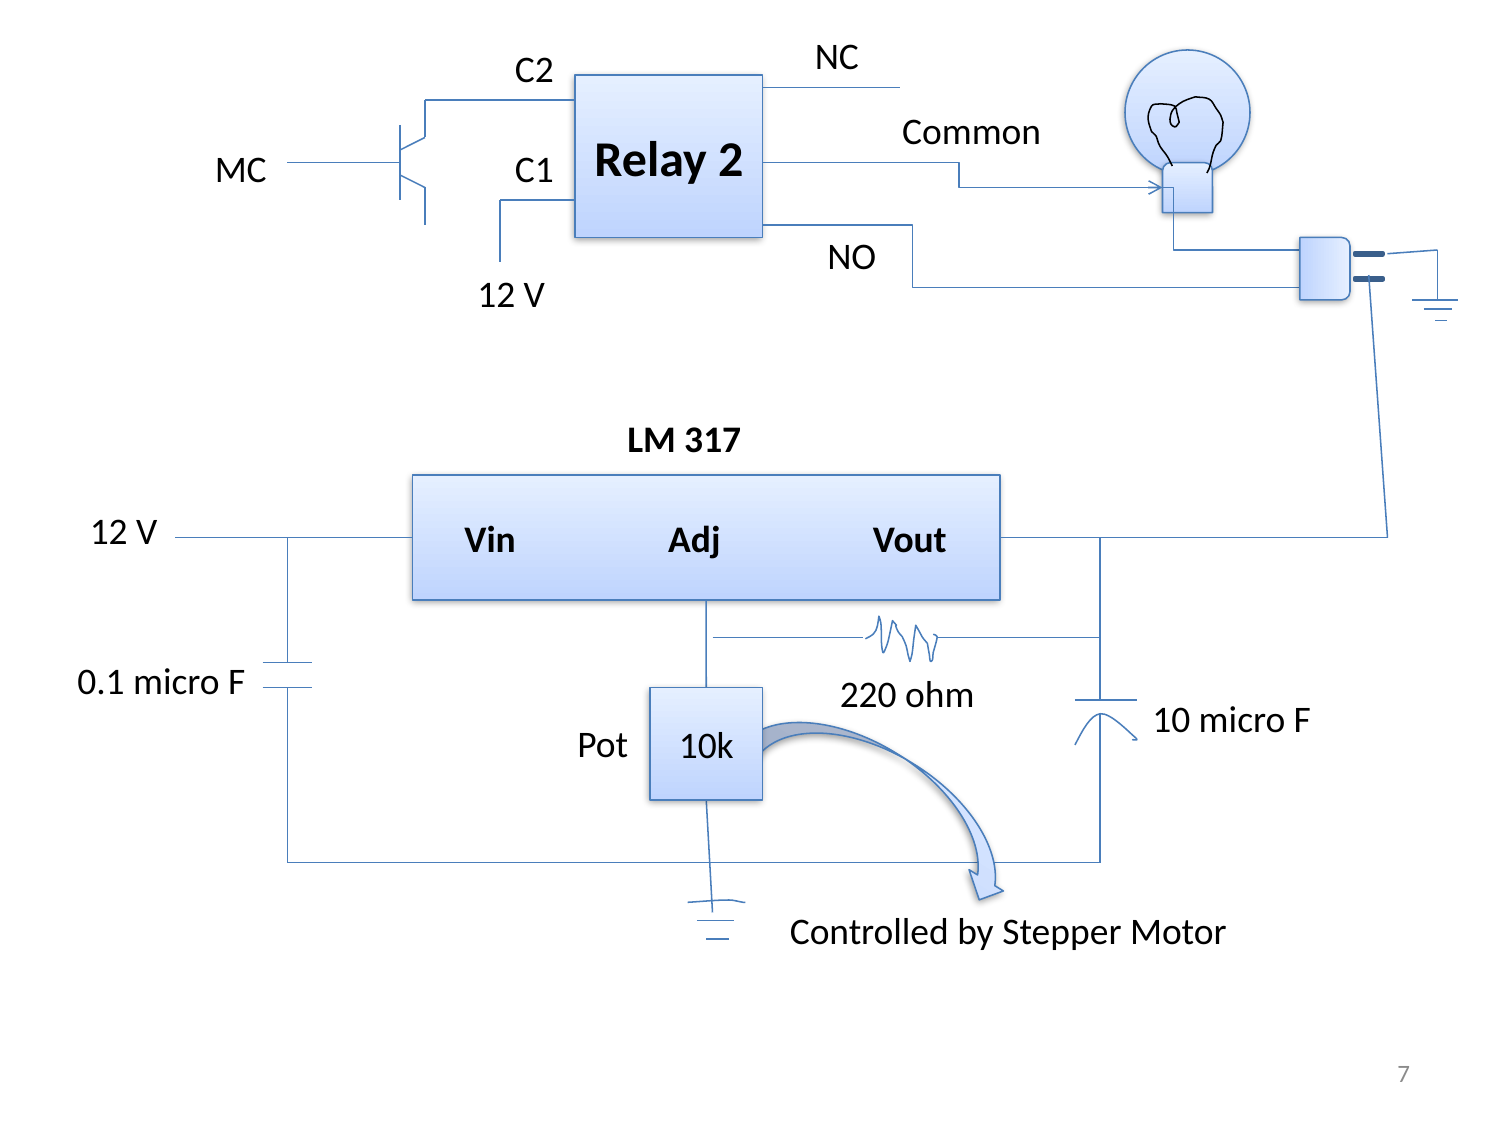

NC
C2

Relay 2

Common
MC
C1

NO

12 V

LM 317
Vin                  Adj                  Vout
12 V

0.1 micro F
220 ohm
10k
10 micro F
Pot

Controlled by Stepper Motor

7